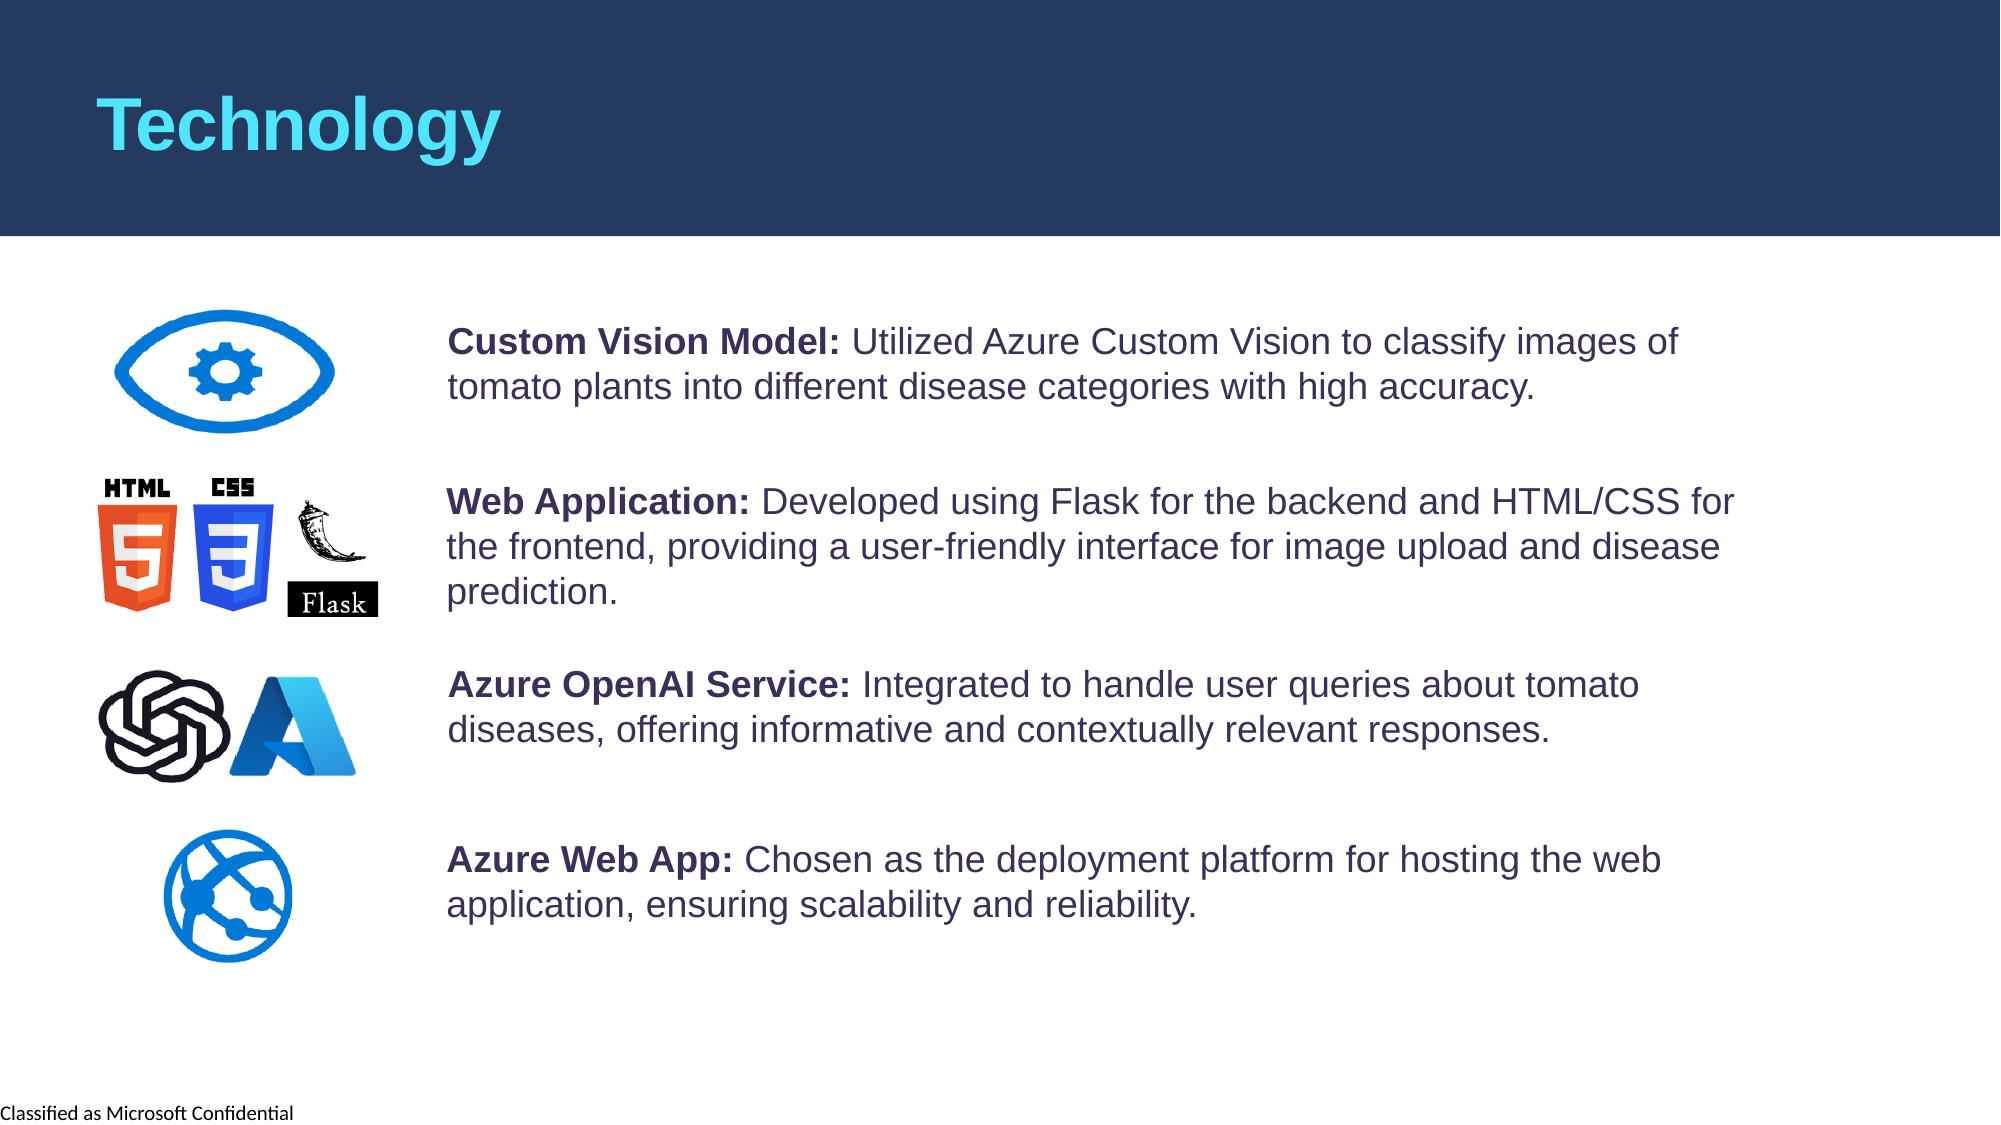

Technology

Custom Vision Model: Utilized Azure Custom Vision to classify images of tomato plants into different disease categories with high accuracy.
Web Application: Developed using Flask for the backend and HTML/CSS for the frontend, providing a user-friendly interface for image upload and disease prediction.

Azure OpenAI Service: Integrated to handle user queries about tomato diseases, offering informative and contextually relevant responses.
Azure Web App: Chosen as the deployment platform for hosting the web application, ensuring scalability and reliability.